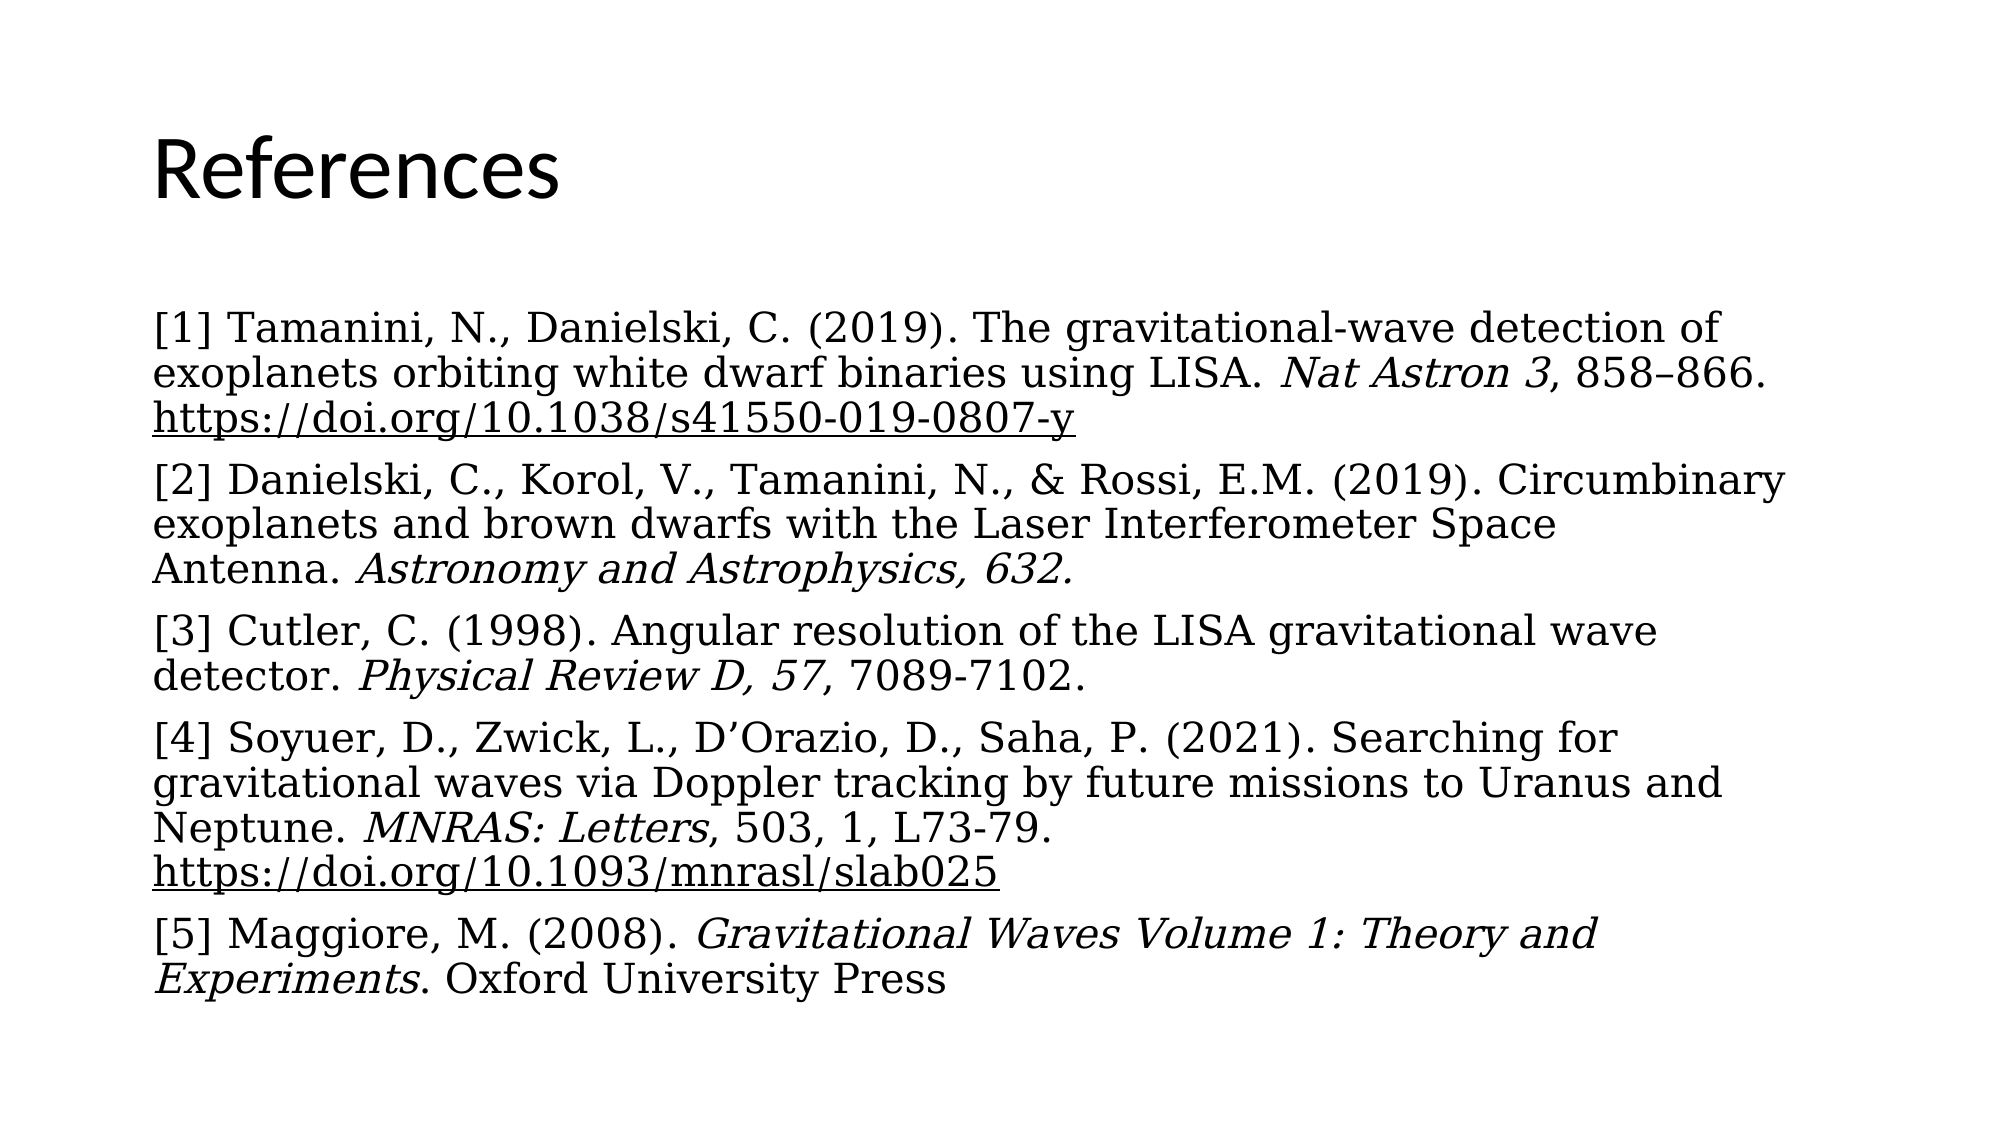

# References
[1] Tamanini, N., Danielski, C. (2019). The gravitational-wave detection of exoplanets orbiting white dwarf binaries using LISA. Nat Astron 3, 858–866. https://doi.org/10.1038/s41550-019-0807-y
[2] Danielski, C., Korol, V., Tamanini, N., & Rossi, E.M. (2019). Circumbinary exoplanets and brown dwarfs with the Laser Interferometer Space Antenna. Astronomy and Astrophysics, 632.
[3] Cutler, C. (1998). Angular resolution of the LISA gravitational wave detector. Physical Review D, 57, 7089-7102.
[4] Soyuer, D., Zwick, L., D’Orazio, D., Saha, P. (2021). Searching for gravitational waves via Doppler tracking by future missions to Uranus and Neptune. MNRAS: Letters, 503, 1, L73-79. https://doi.org/10.1093/mnrasl/slab025
[5] Maggiore, M. (2008). Gravitational Waves Volume 1: Theory and Experiments. Oxford University Press